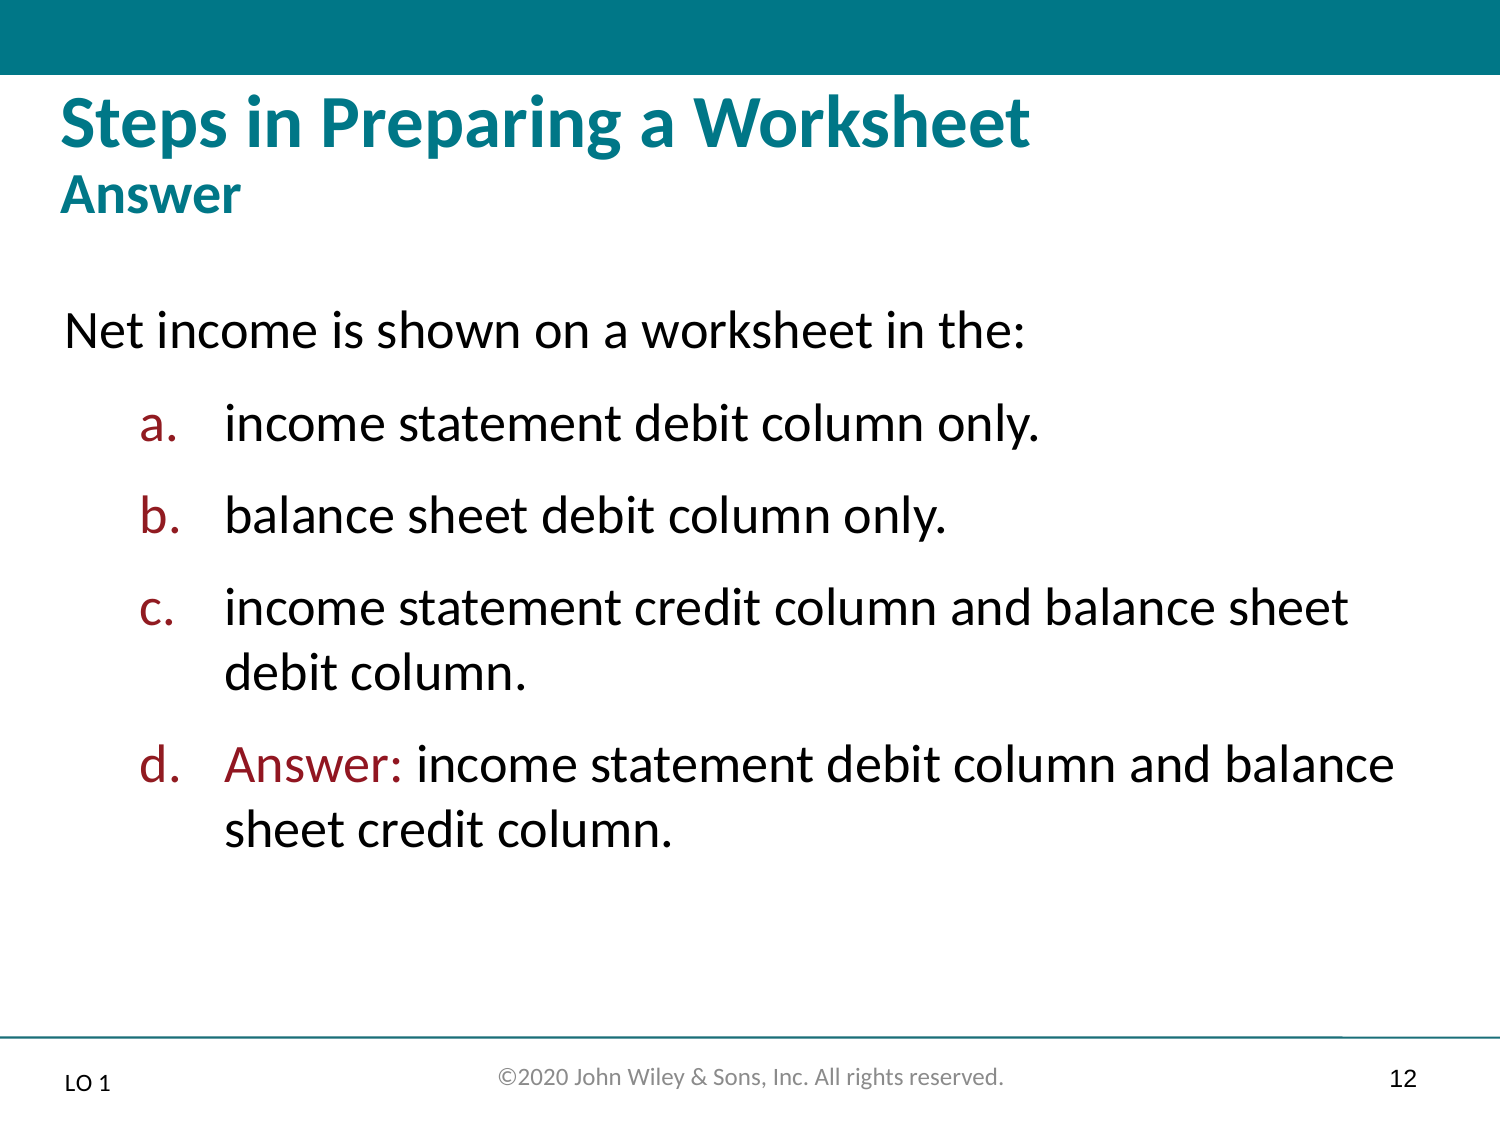

# Steps in Preparing a Worksheet Answer
Net income is shown on a worksheet in the:
income statement debit column only.
balance sheet debit column only.
income statement credit column and balance sheet debit column.
Answer: income statement debit column and balance sheet credit column.
L O 1